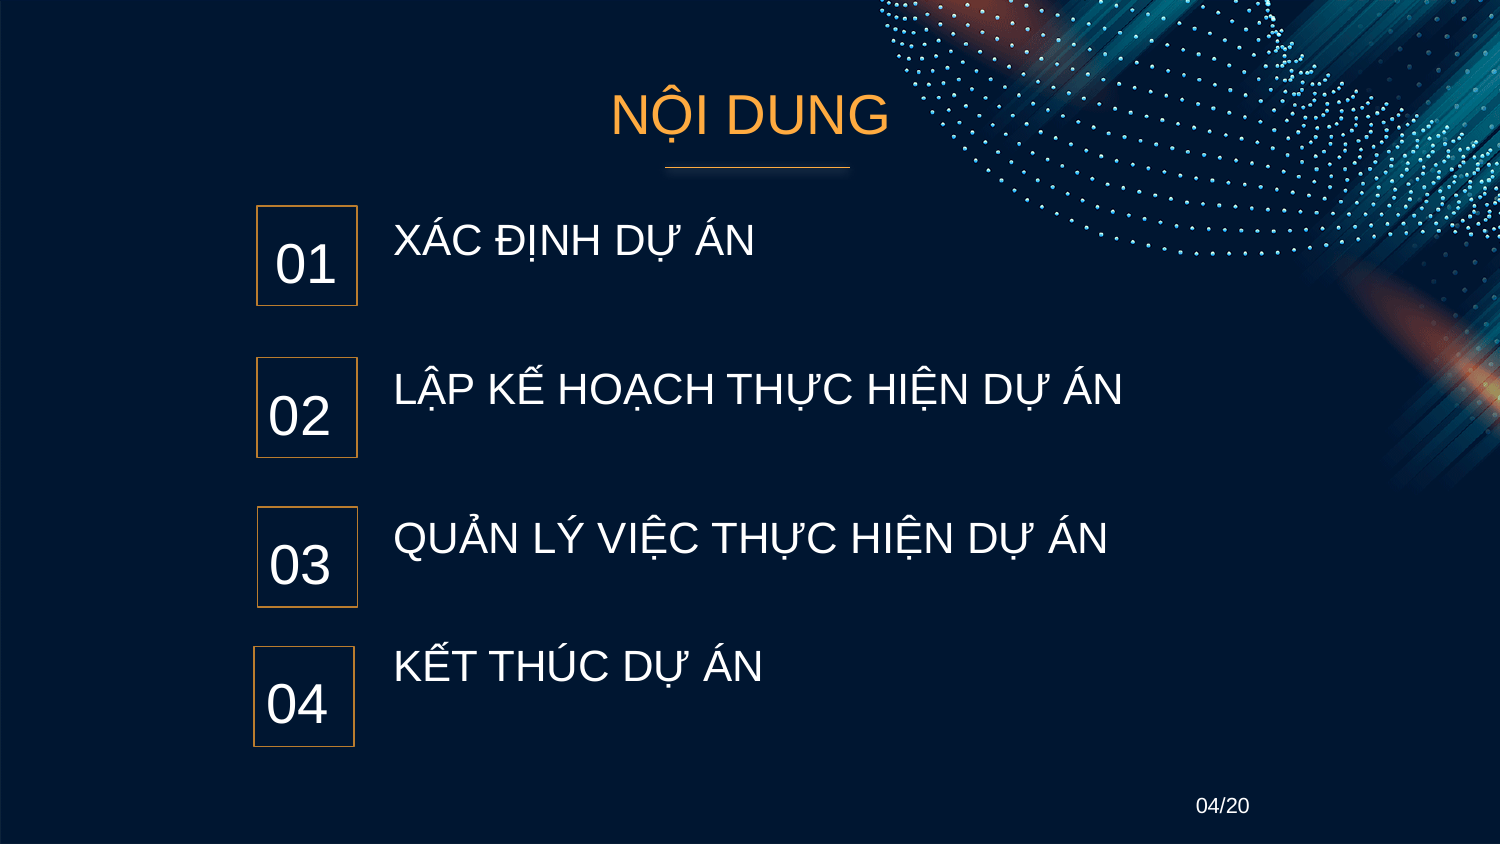

Giải pháp công nghệ
NỘI DUNG
XÁC ĐỊNH DỰ ÁN

01
LẬP KẾ HOẠCH THỰC HIỆN DỰ ÁN

02
QUẢN LÝ VIỆC THỰC HIỆN DỰ ÁN

03
KẾT THÚC DỰ ÁN

04
04/20